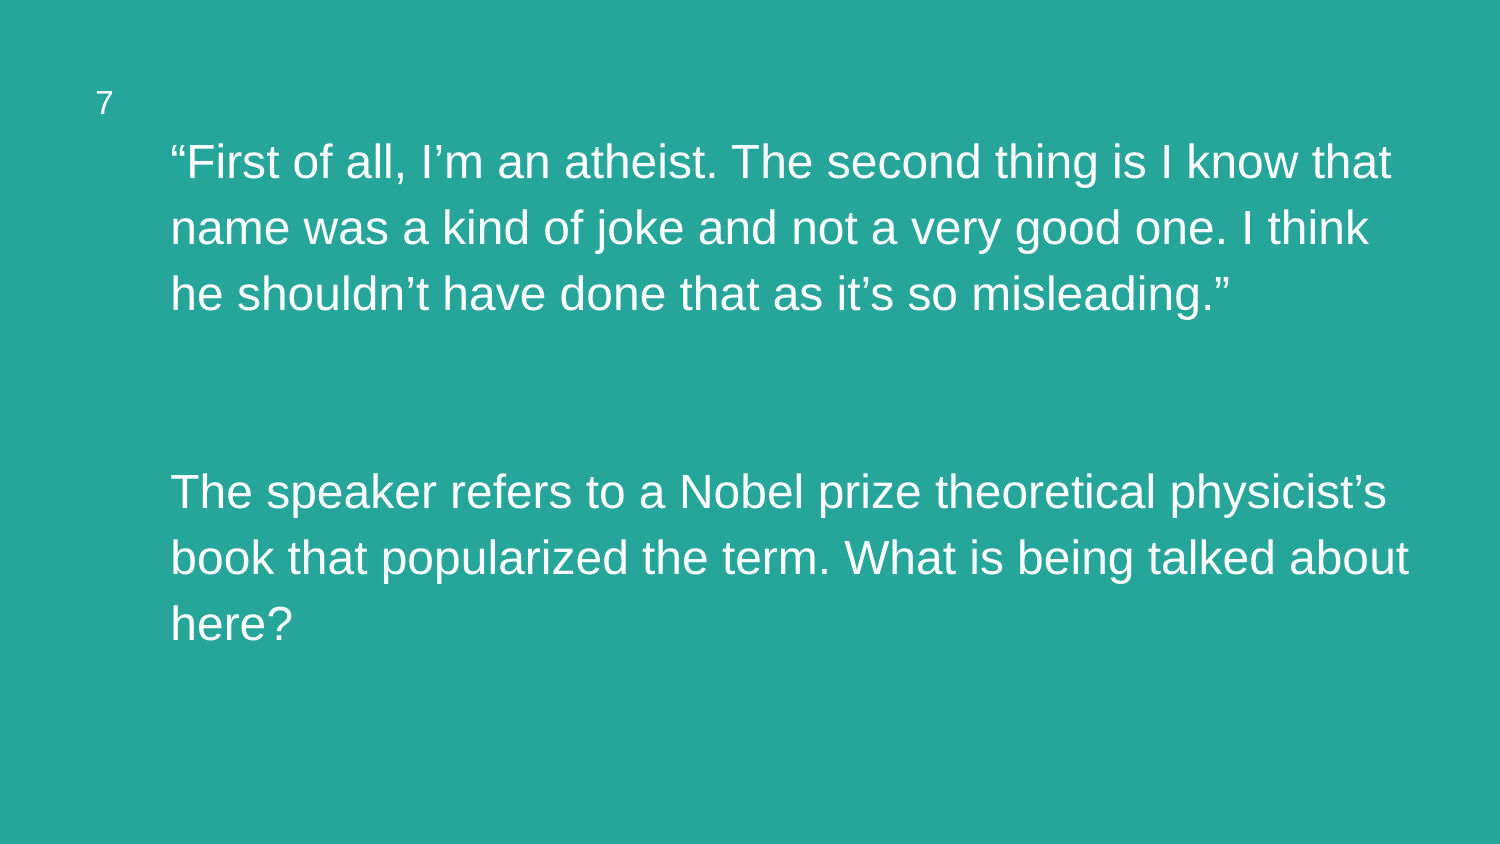

# 7
“First of all, I’m an atheist. The second thing is I know that name was a kind of joke and not a very good one. I think he shouldn’t have done that as it’s so misleading.”
The speaker refers to a Nobel prize theoretical physicist’s book that popularized the term. What is being talked about here?